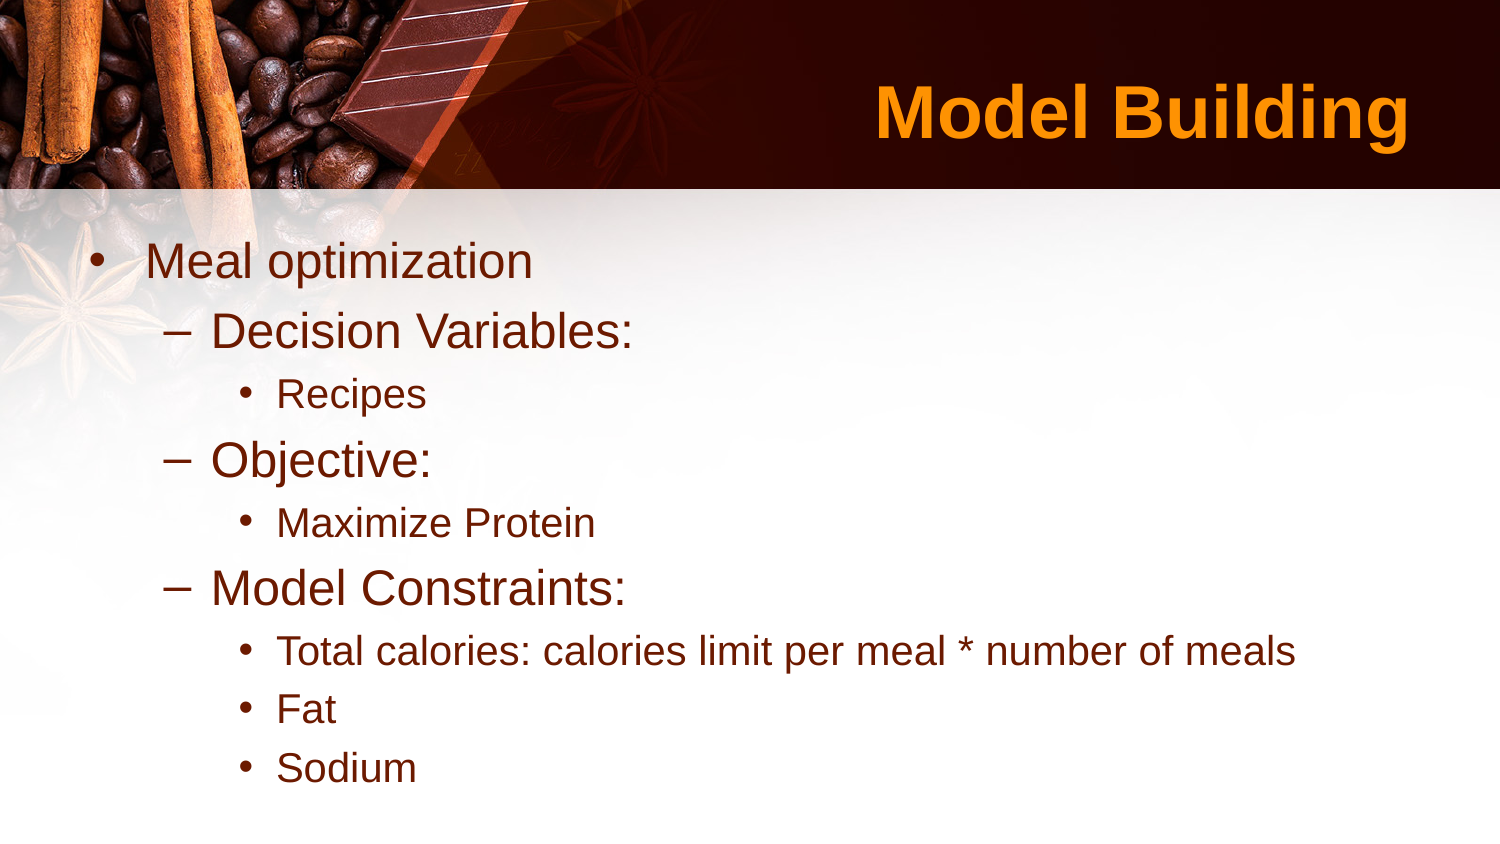

# Model Building
Meal optimization
Decision Variables:
Recipes
Objective:
Maximize Protein
Model Constraints:
Total calories: calories limit per meal * number of meals
Fat
Sodium